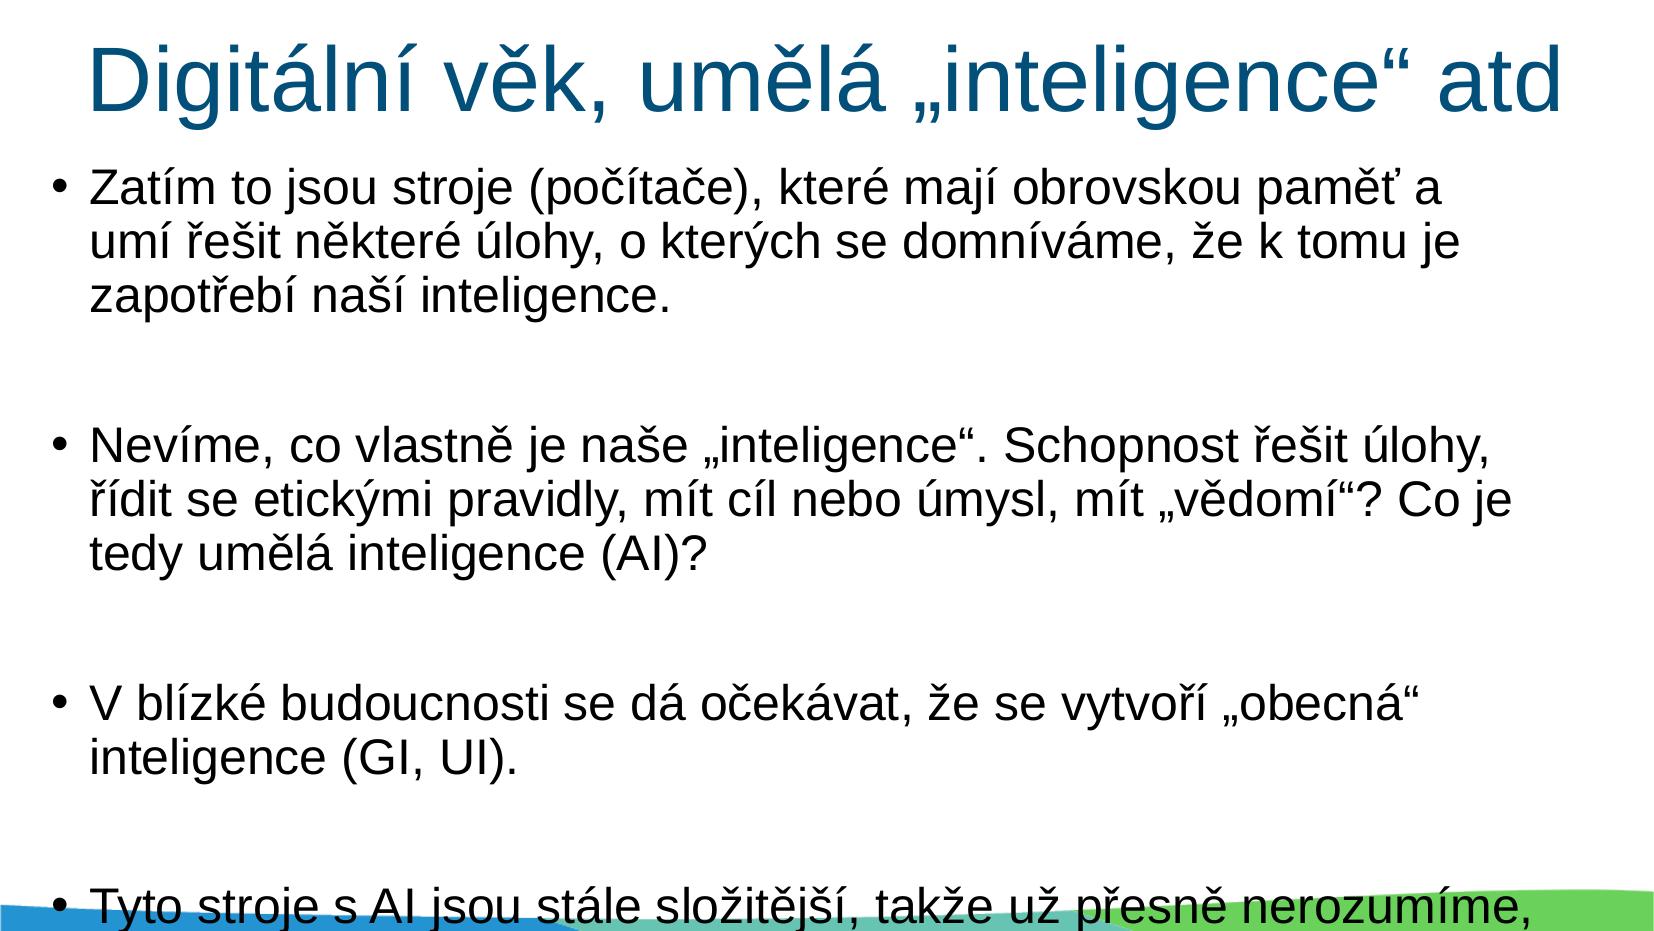

# Digitální věk, umělá „inteligence“ atd
Zatím to jsou stroje (počítače), které mají obrovskou paměť a umí řešit některé úlohy, o kterých se domníváme, že k tomu je zapotřebí naší inteligence.

Nevíme, co vlastně je naše „inteligence“. Schopnost řešit úlohy, řídit se etickými pravidly, mít cíl nebo úmysl, mít „vědomí“? Co je tedy umělá inteligence (AI)?

V blízké budoucnosti se dá očekávat, že se vytvoří „obecná“ inteligence (GI, UI).

Tyto stroje s AI jsou stále složitější, takže už přesně nerozumíme, jak k řešení dojdou ani neumíme poznat, jestli řešení je správné.